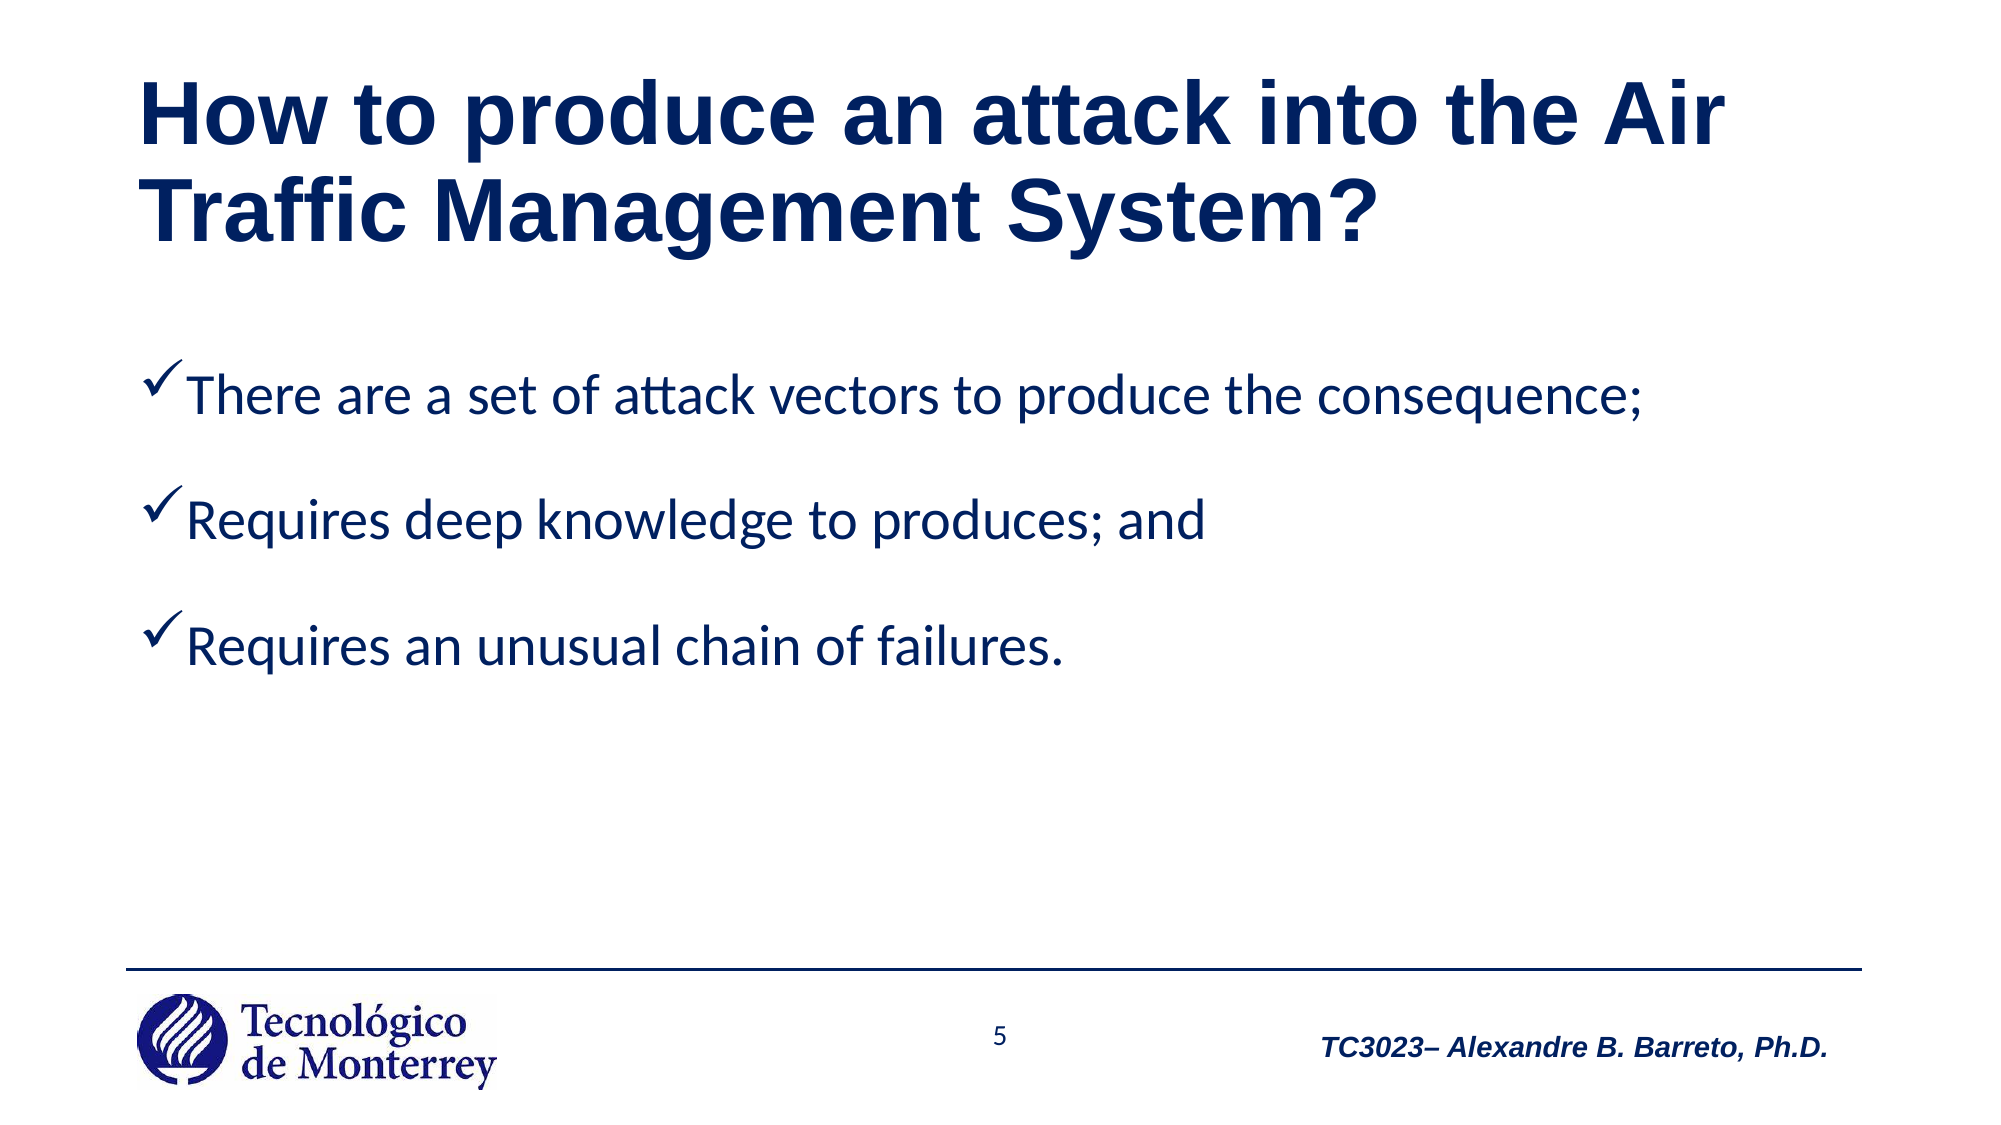

# How to produce an attack into the Air Traffic Management System?
There are a set of attack vectors to produce the consequence;
Requires deep knowledge to produces; and
Requires an unusual chain of failures.